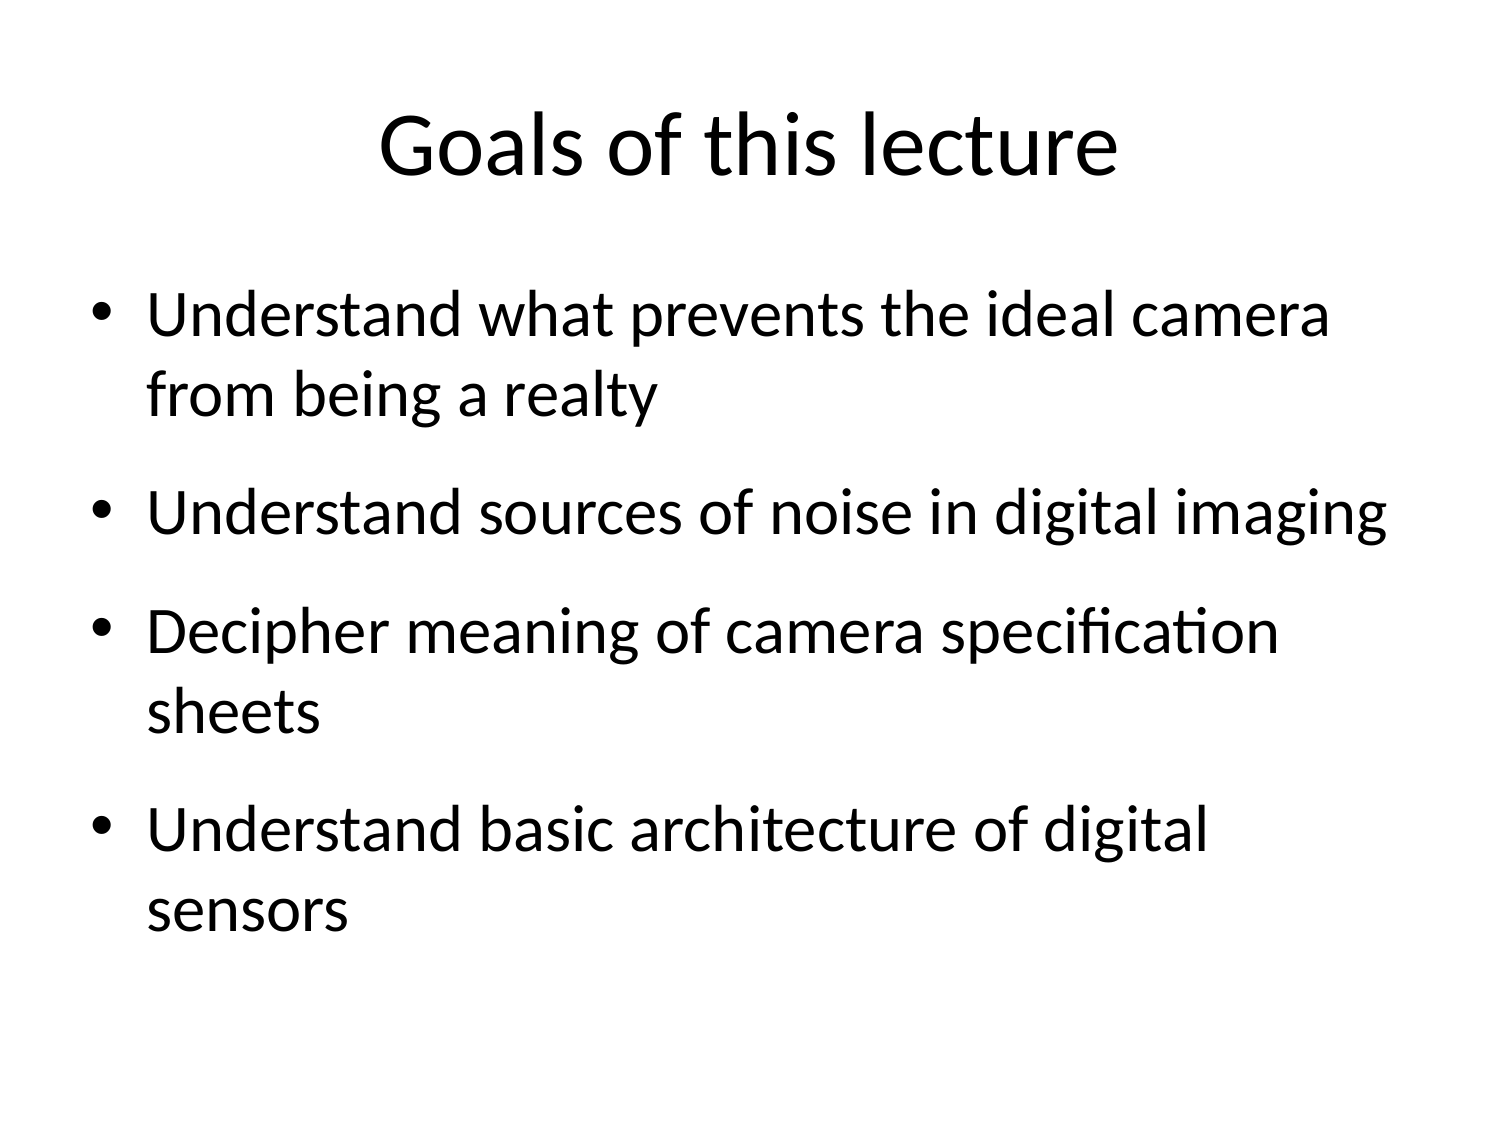

# Goals of this lecture
Understand what prevents the ideal camera from being a realty
Understand sources of noise in digital imaging
Decipher meaning of camera specification sheets
Understand basic architecture of digital sensors